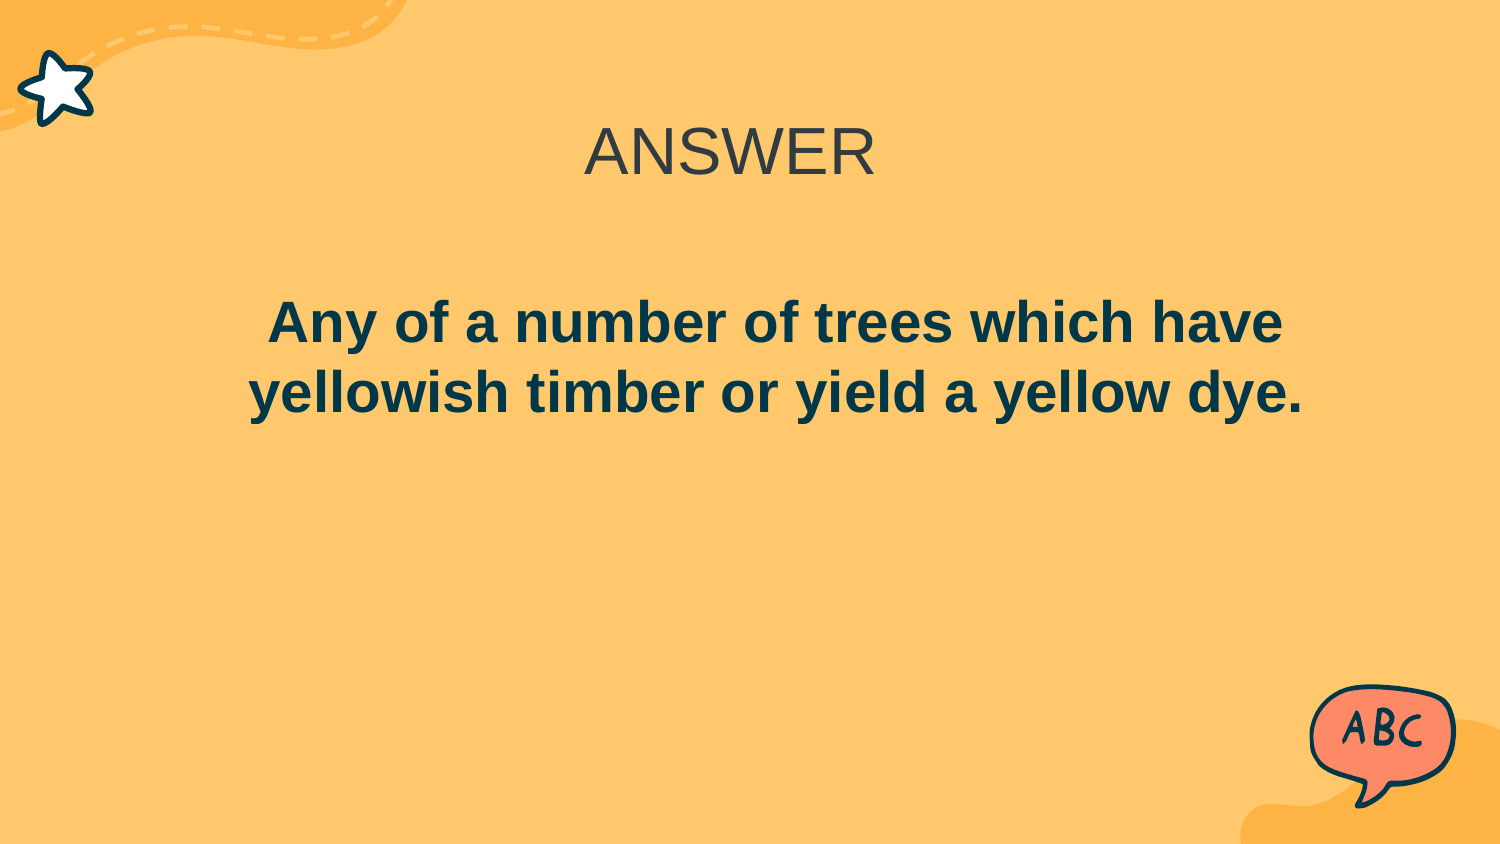

ANSWER
# Any of a number of trees which have yellowish timber or yield a yellow dye.